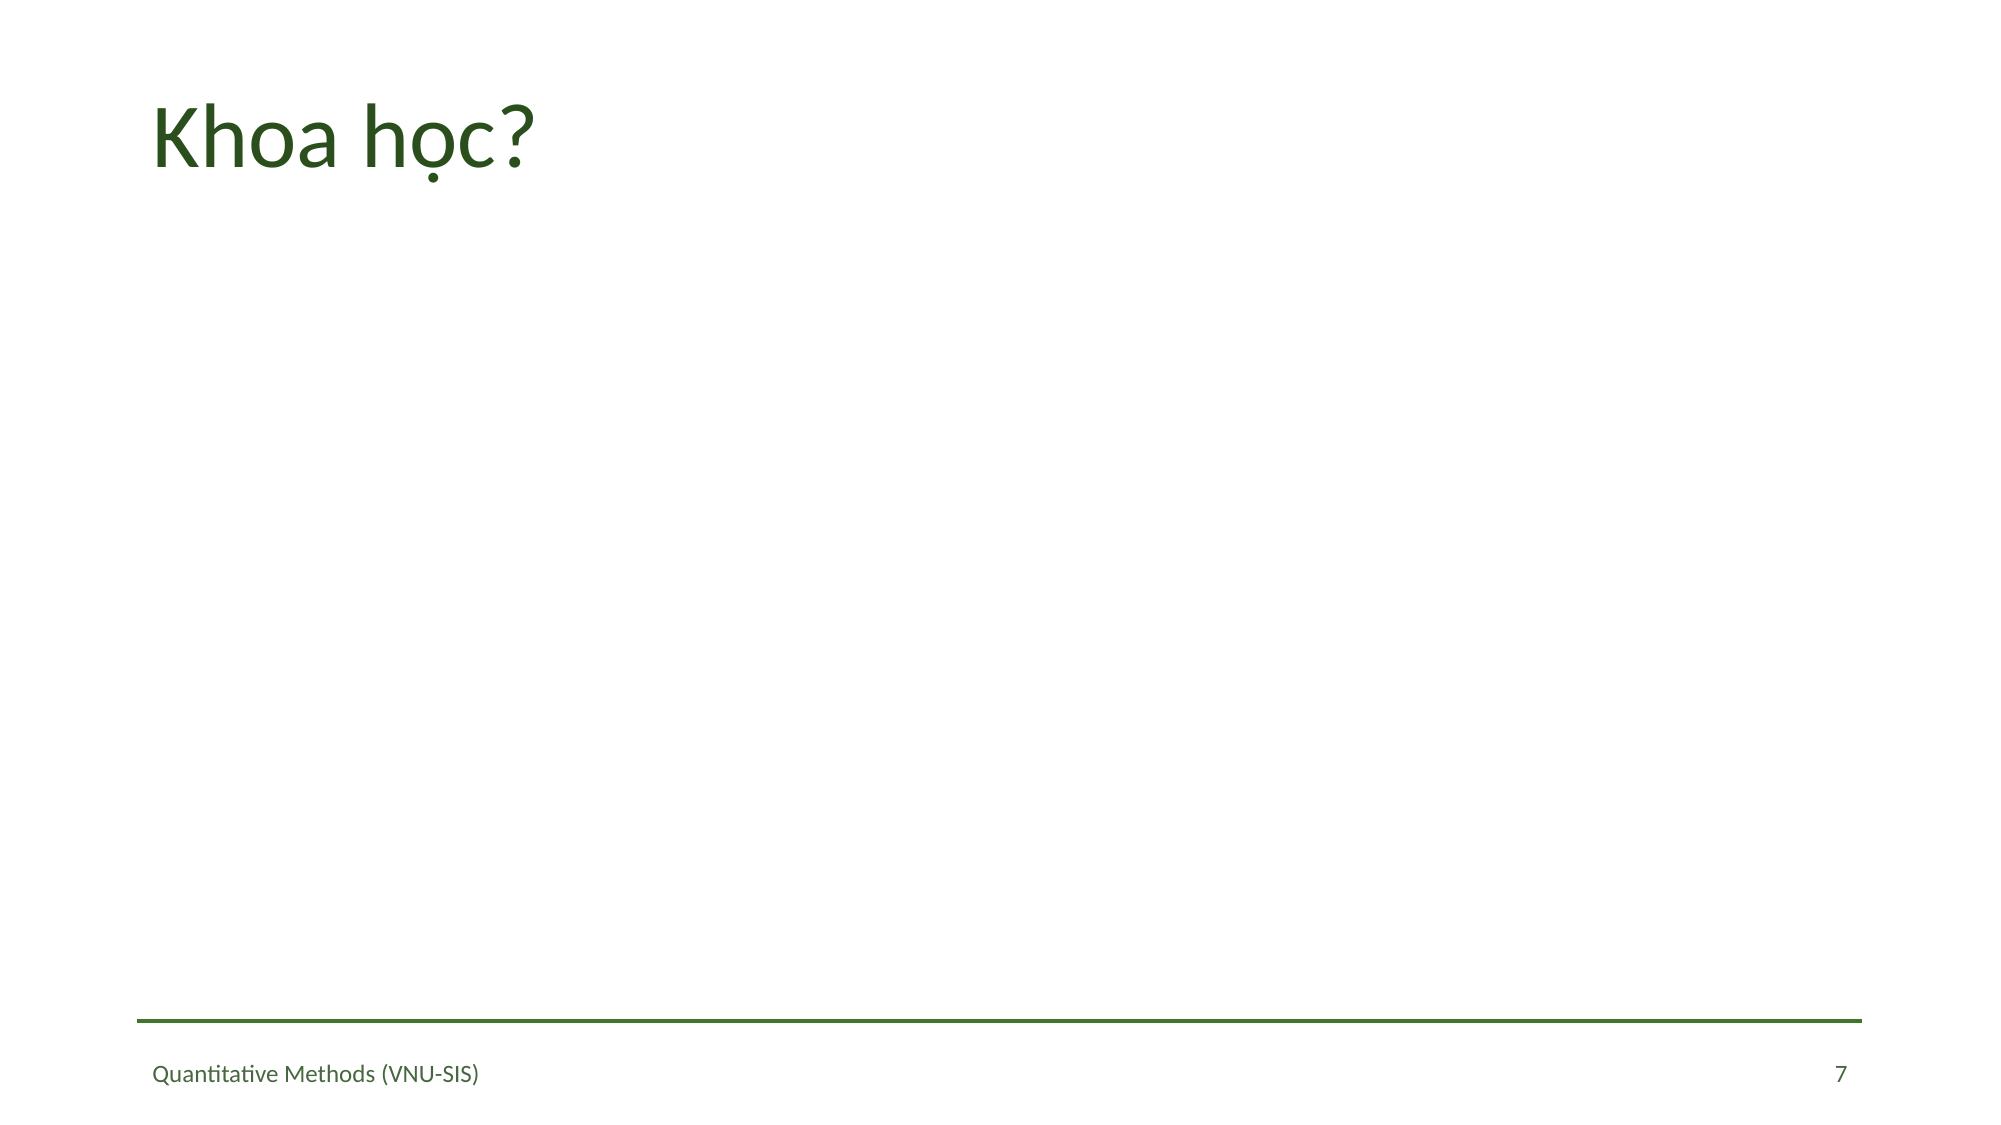

# Khoa học?
7
Quantitative Methods (VNU-SIS)